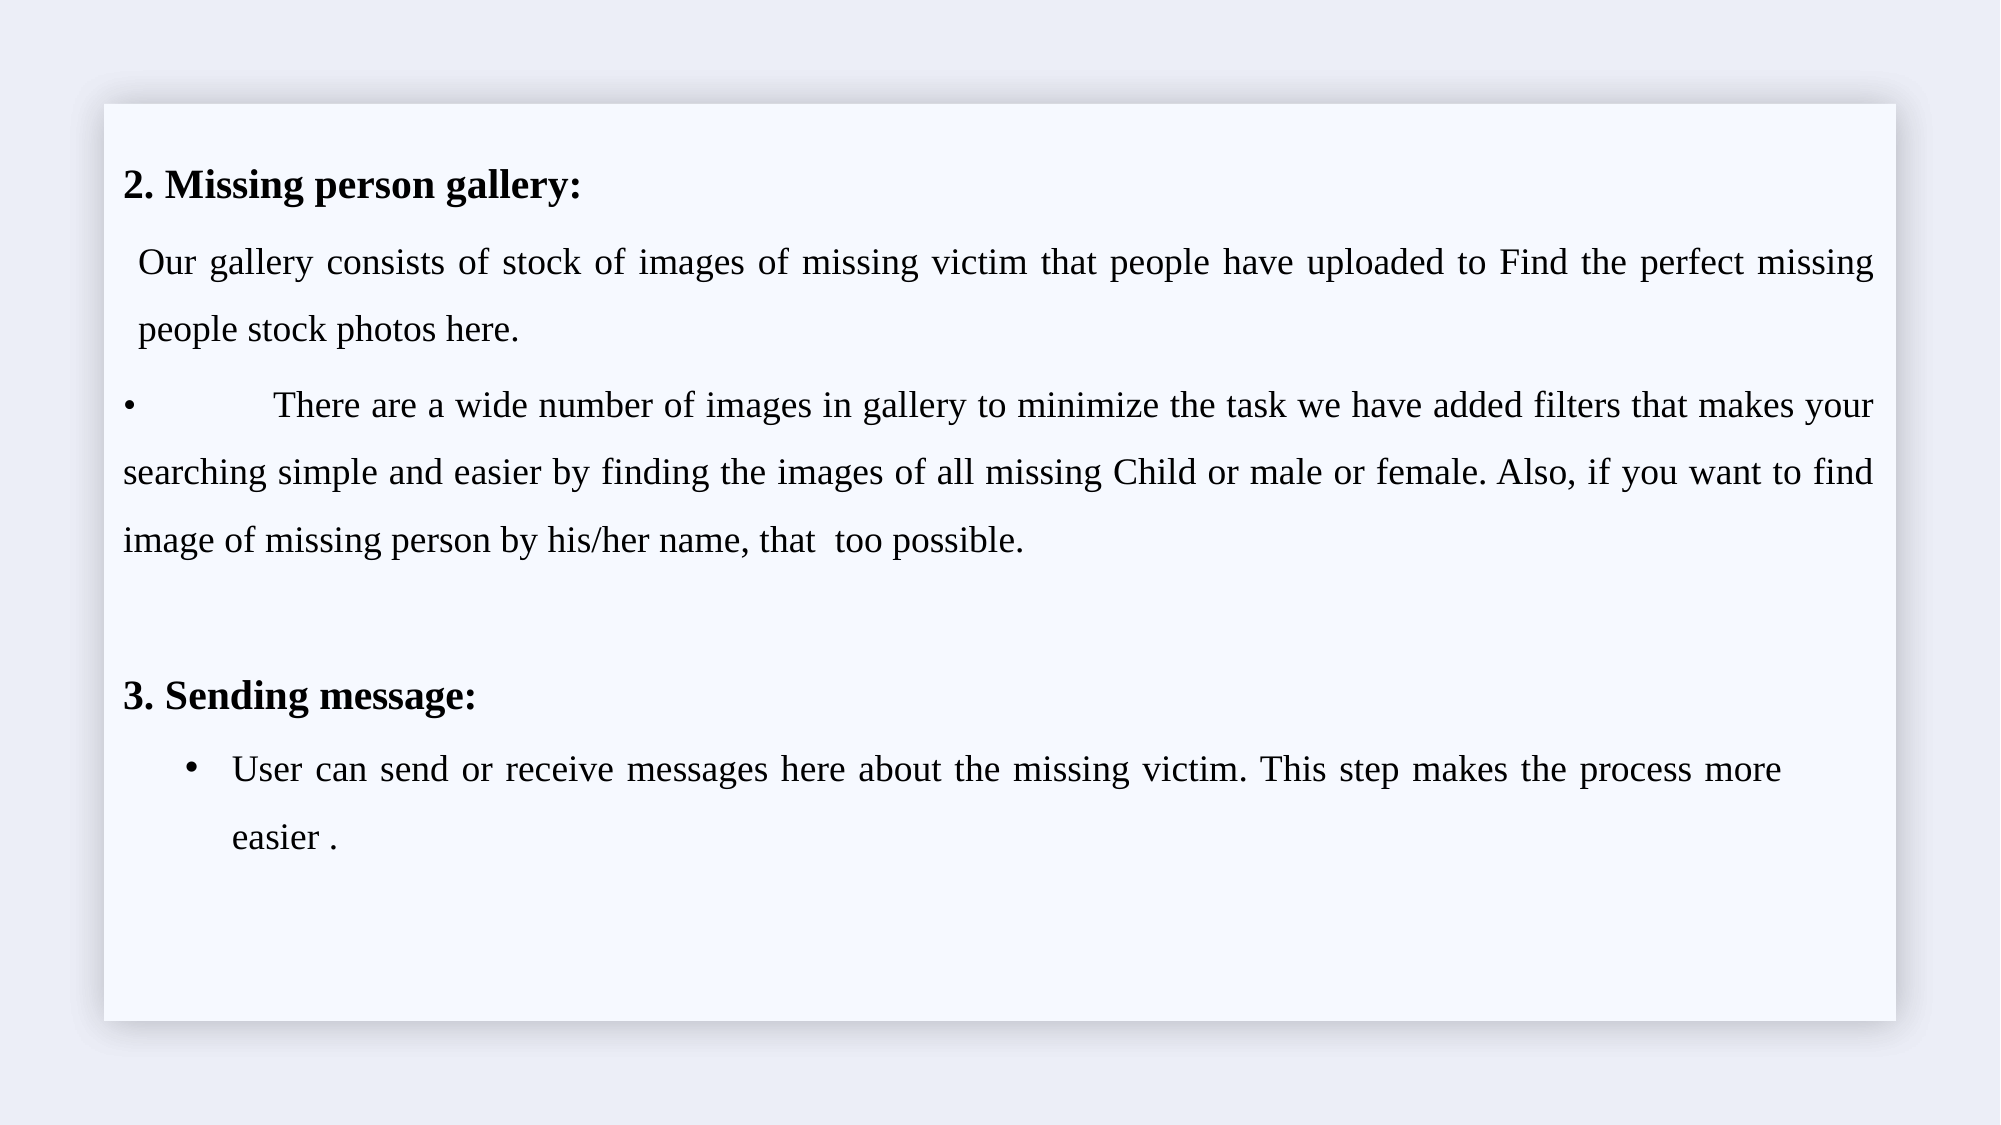

2. Missing person gallery:
Our gallery consists of stock of images of missing victim that people have uploaded to Find the perfect missing people stock photos here.
•	There are a wide number of images in gallery to minimize the task we have added filters that makes your searching simple and easier by finding the images of all missing Child or male or female. Also, if you want to find image of missing person by his/her name, that  too possible.

3. Sending message:
User can send or receive messages here about the missing victim. This step makes the process more easier .